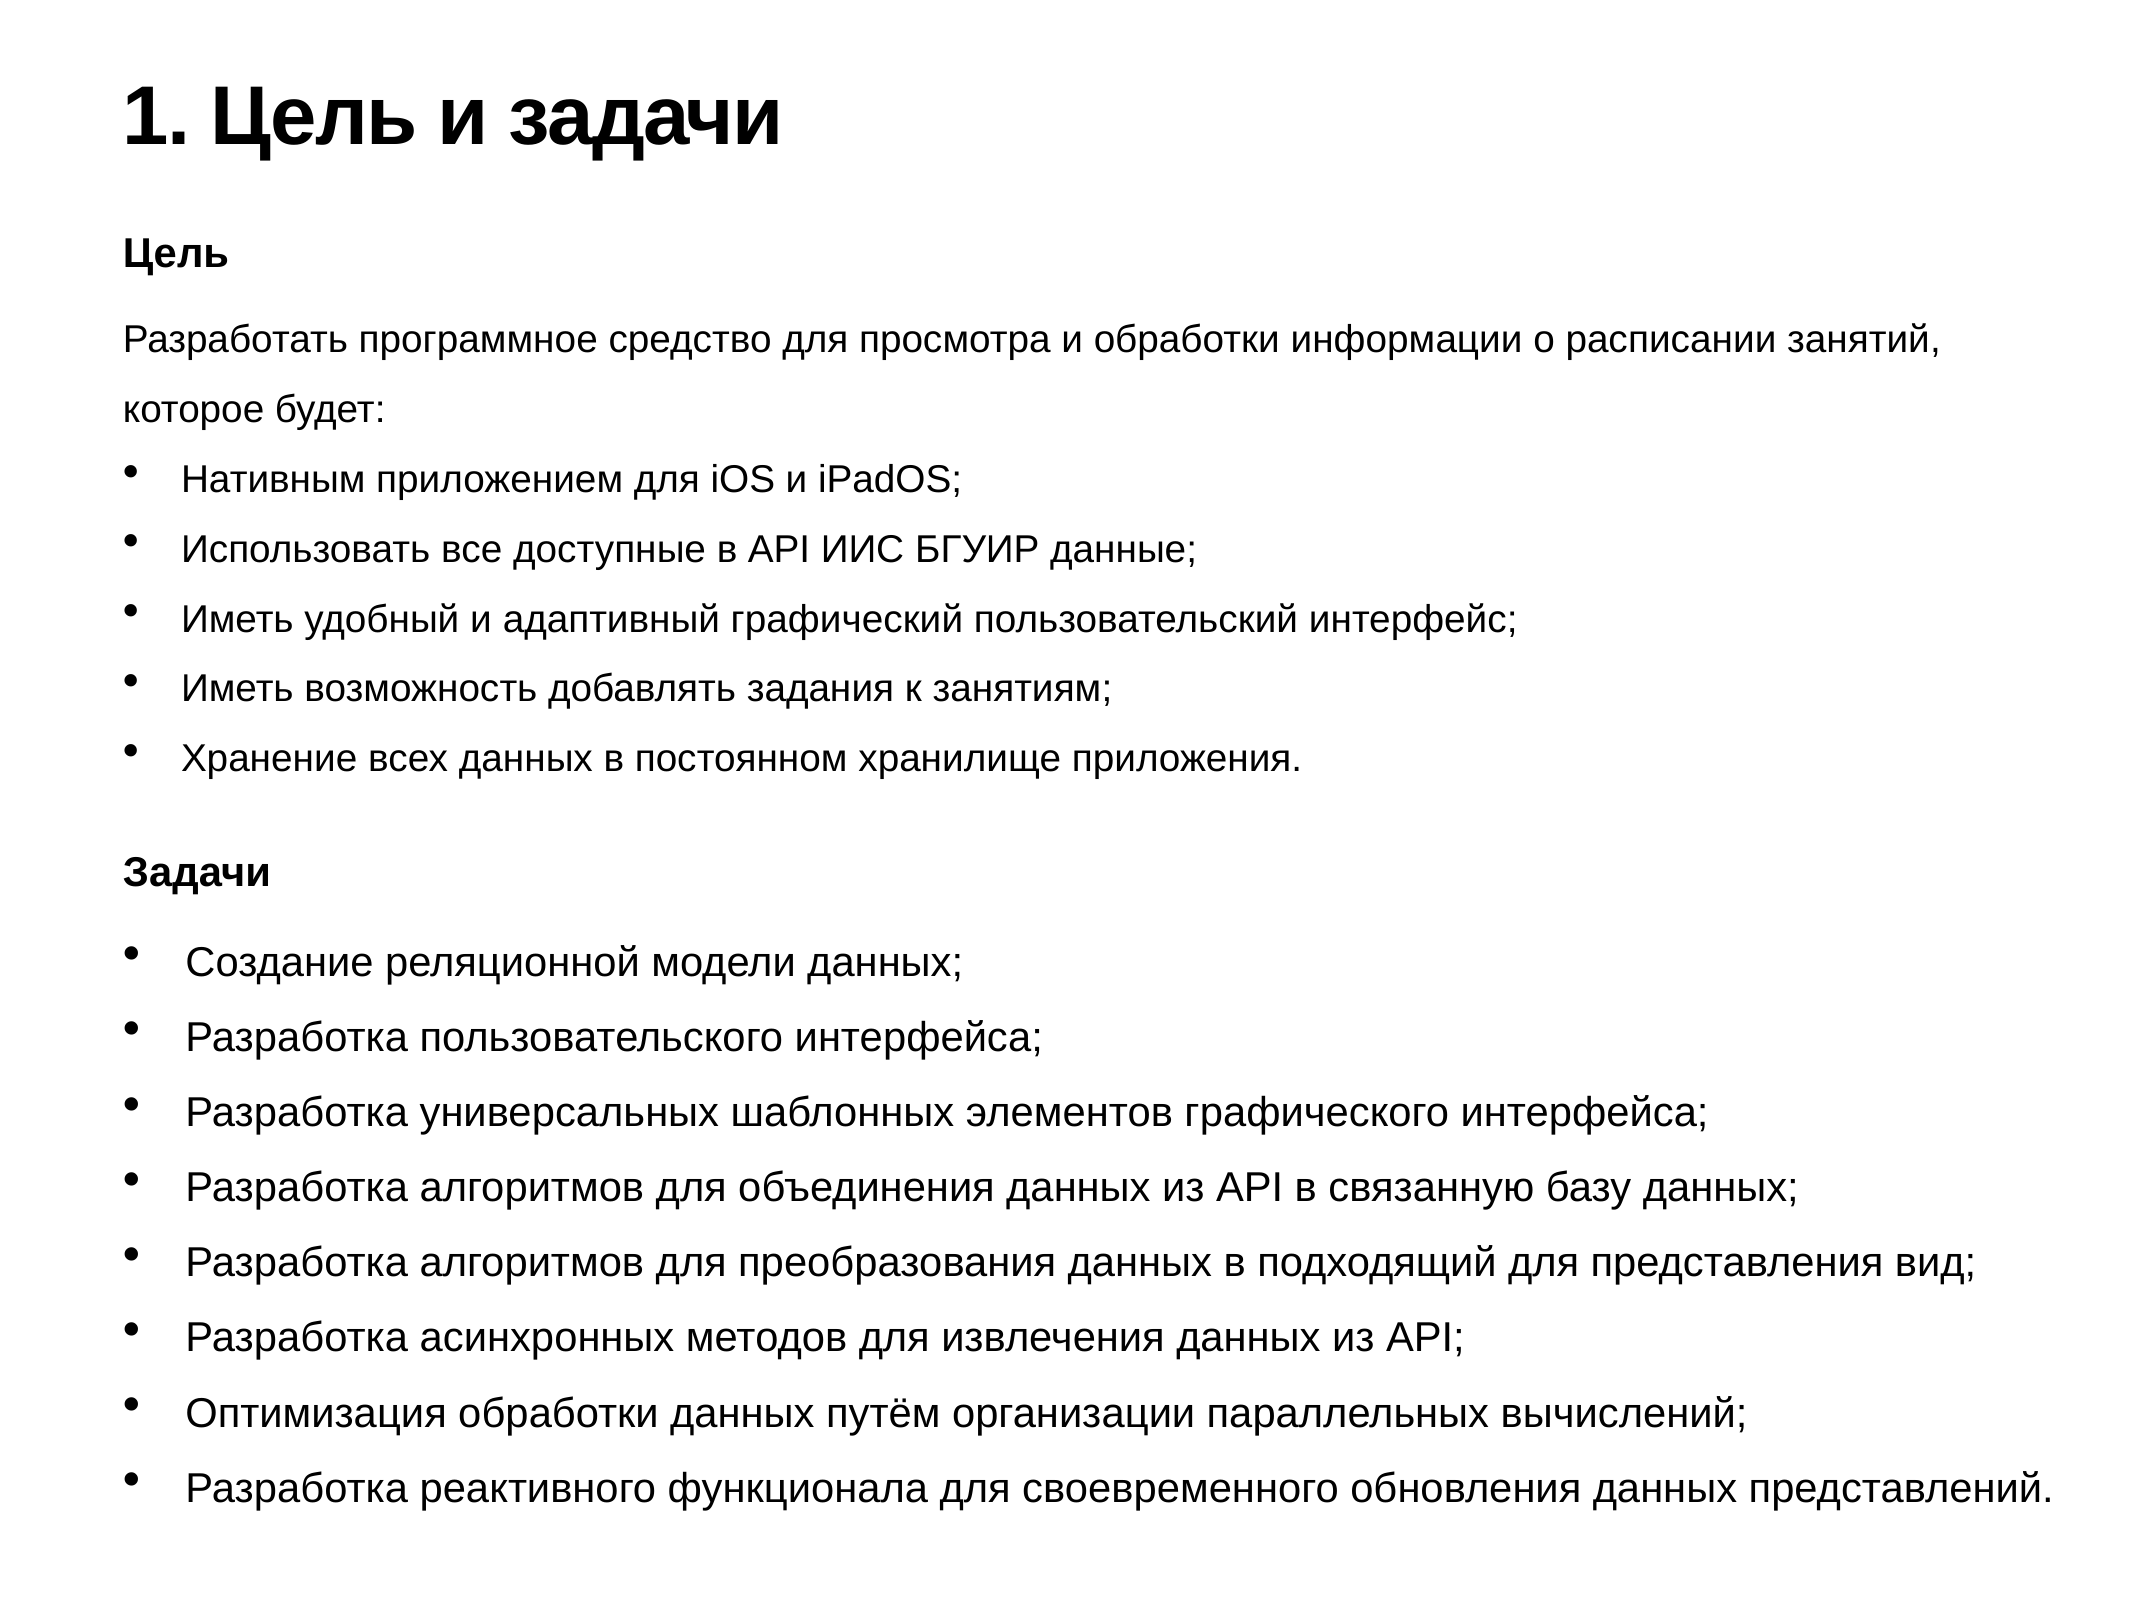

# 1. Цель и задачи
Цель
Разработать программное средство для просмотра и обработки информации о расписании занятий, которое будет:
Нативным приложением для iOS и iPadOS;
Использовать все доступные в API ИИС БГУИР данные;
Иметь удобный и адаптивный графический пользовательский интерфейс;
Иметь возможность добавлять задания к занятиям;
Хранение всех данных в постоянном хранилище приложения.
Задачи
Создание реляционной модели данных;
Разработка пользовательского интерфейса;
Разработка универсальных шаблонных элементов графического интерфейса;
Разработка алгоритмов для объединения данных из API в связанную базу данных;
Разработка алгоритмов для преобразования данных в подходящий для представления вид;
Разработка асинхронных методов для извлечения данных из API;
Оптимизация обработки данных путём организации параллельных вычислений;
Разработка реактивного функционала для своевременного обновления данных представлений.